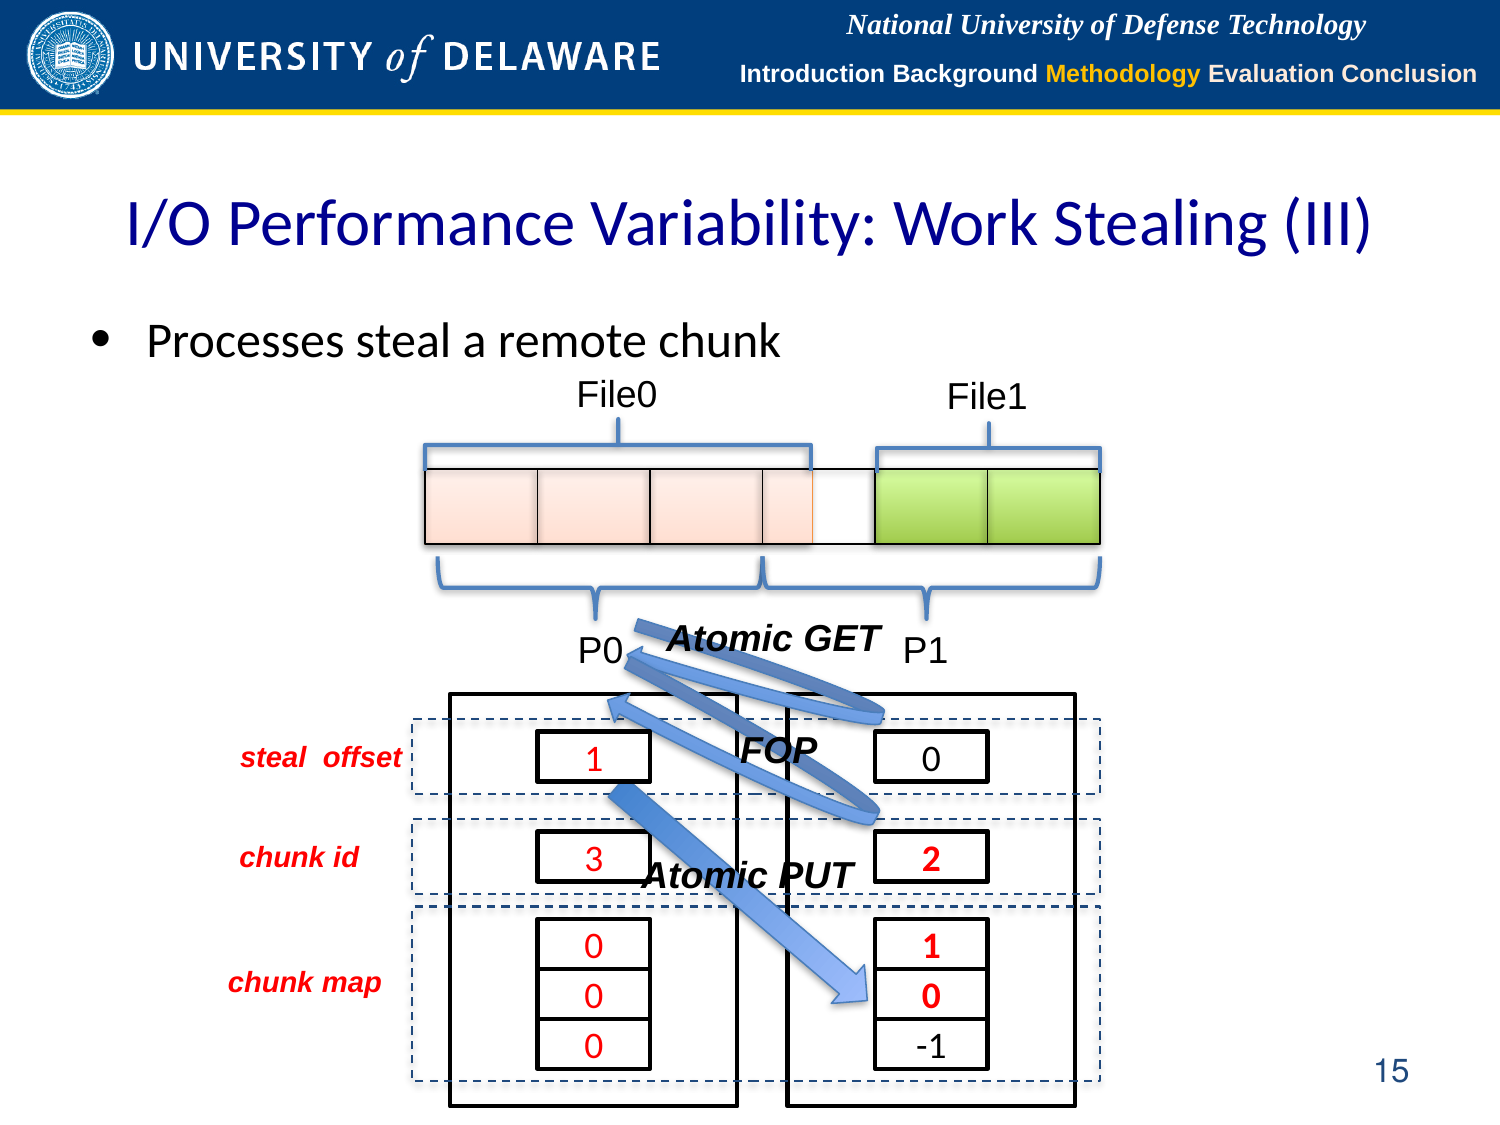

Introduction Background Methodology Evaluation Conclusion
# I/O Performance Variability: Work Stealing (III)

Processes steal a remote chunk

File0
File1

Atomic GET
P0
P1

FOP

steal  offset
0
1
0

chunk id
3
1
2
Atomic PUT

0
1
chunk map
0
-1
0
0
-1
15